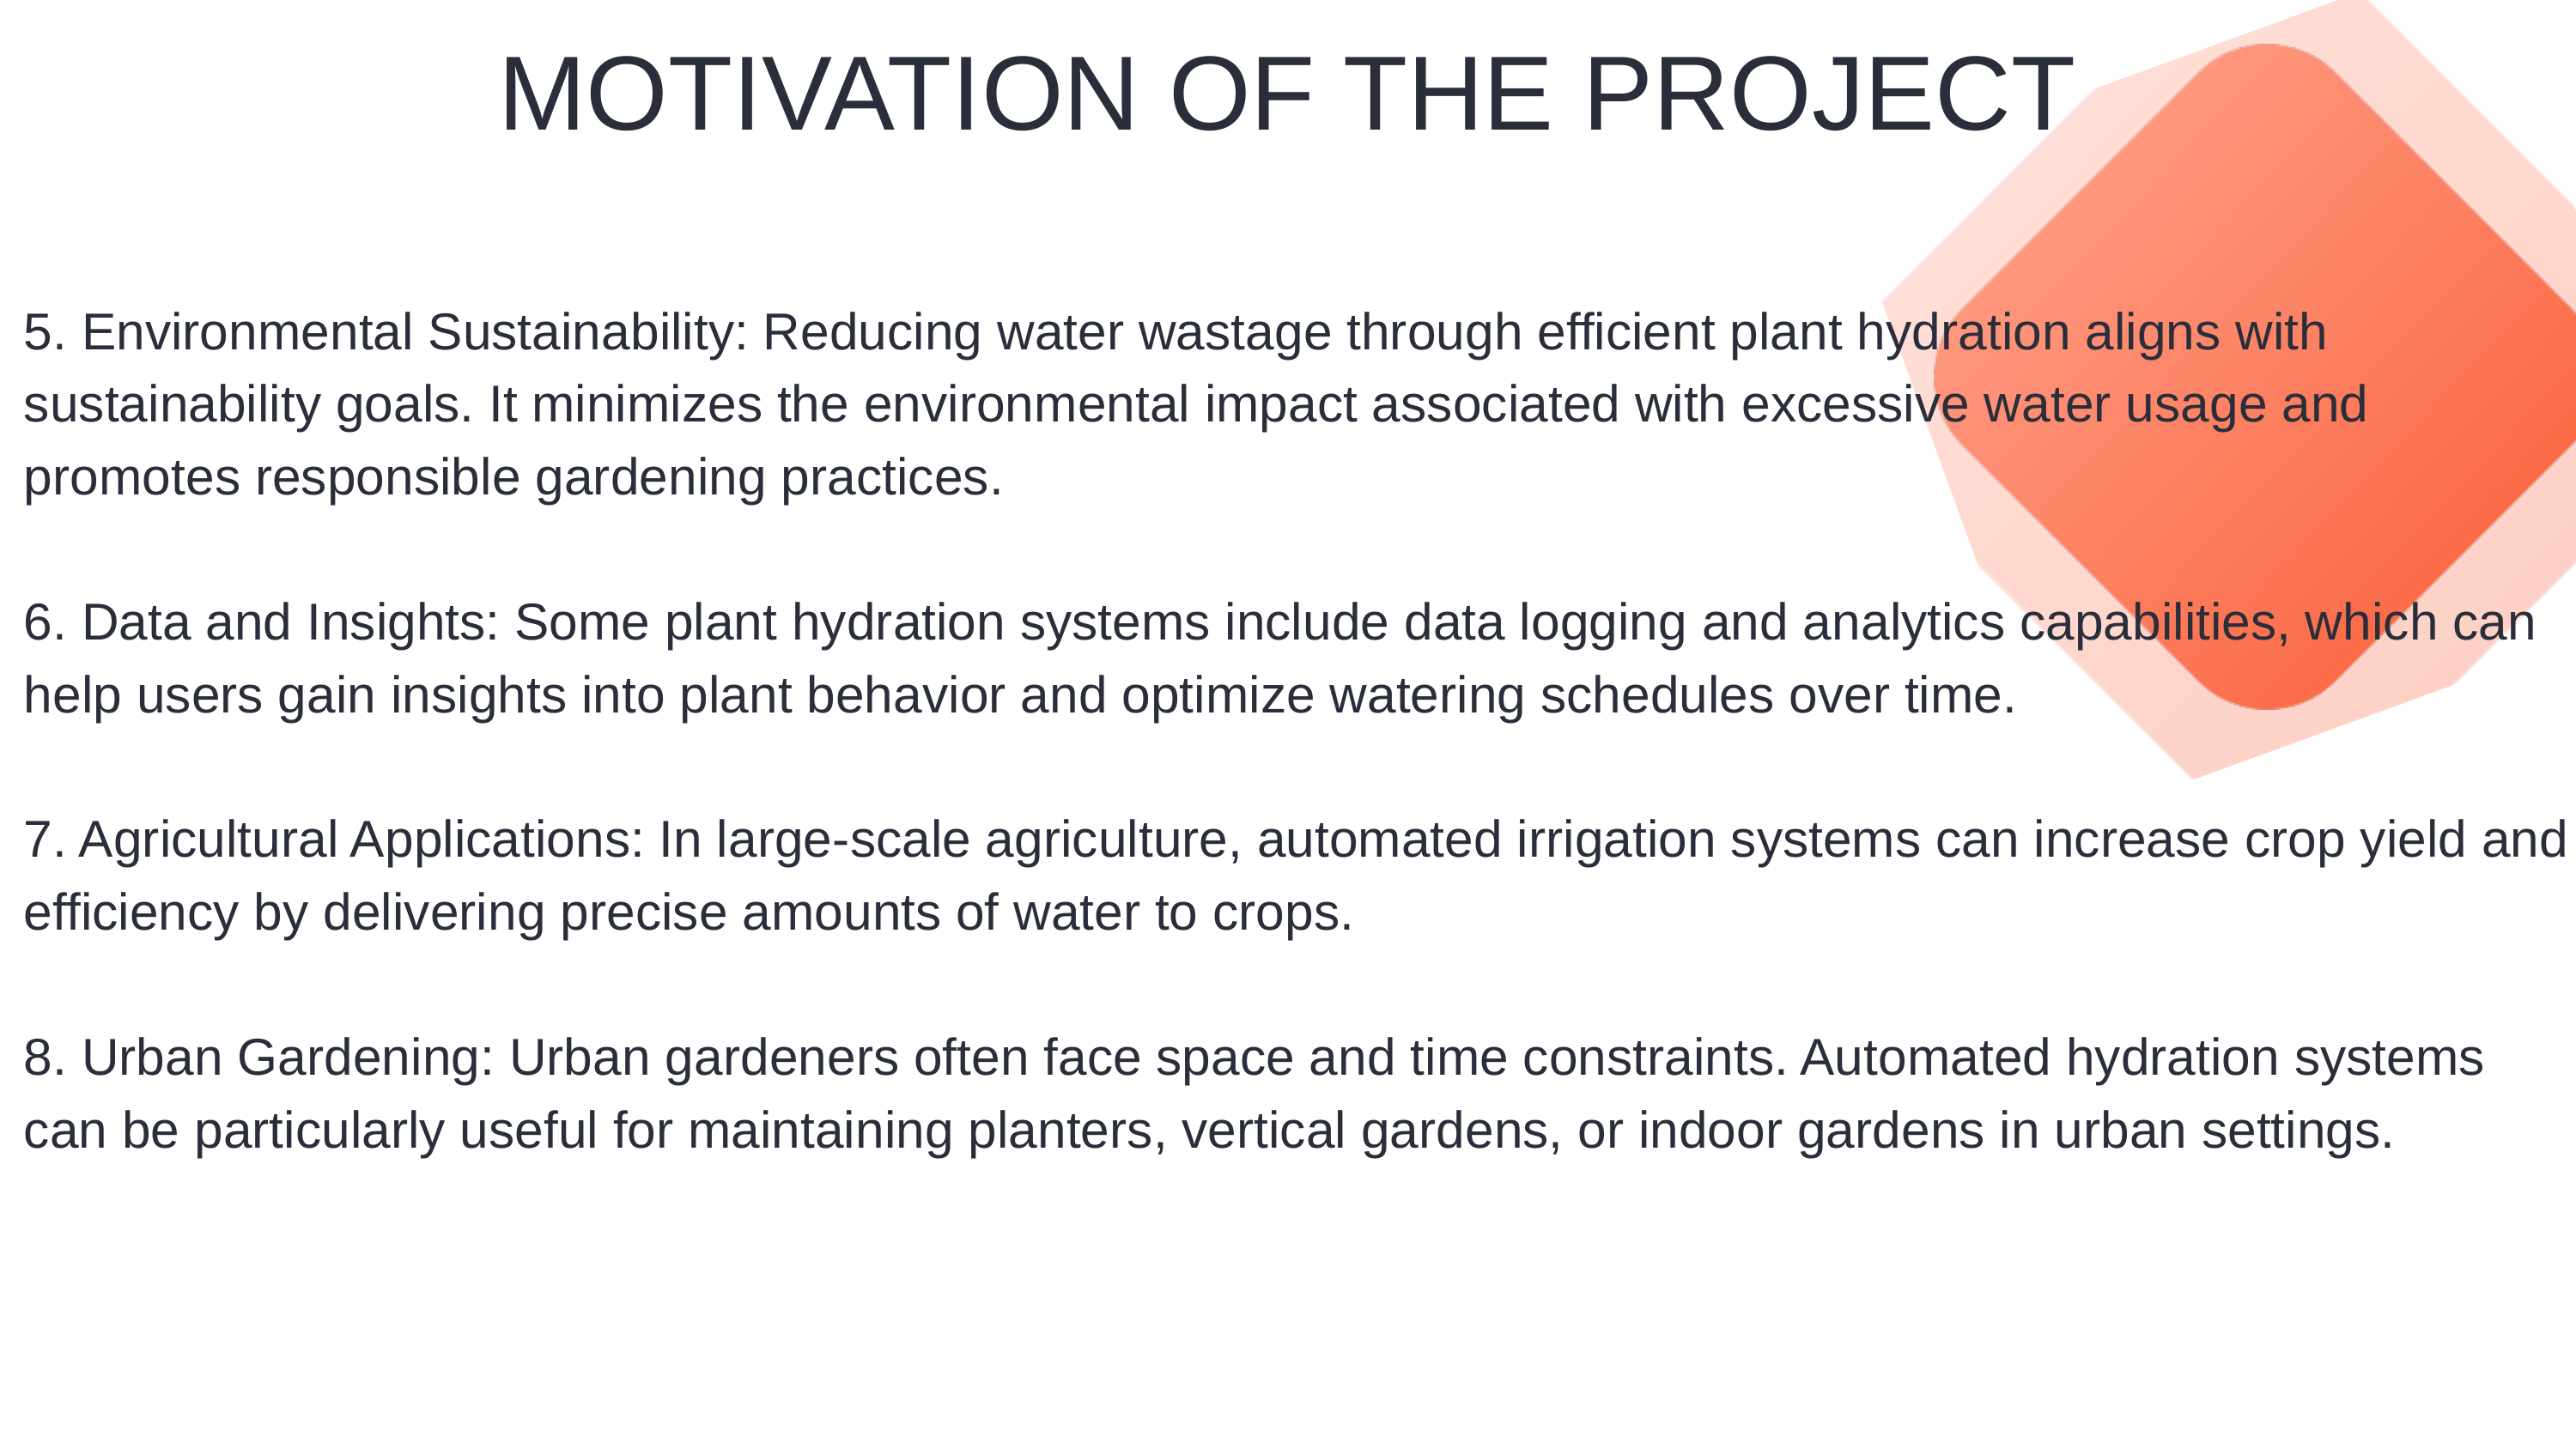

MOTIVATION OF THE PROJECT

5. Environmental Sustainability: Reducing water wastage through efficient plant hydration aligns with sustainability goals. It minimizes the environmental impact associated with excessive water usage and promotes responsible gardening practices.

6. Data and Insights: Some plant hydration systems include data logging and analytics capabilities, which can help users gain insights into plant behavior and optimize watering schedules over time.

7. Agricultural Applications: In large-scale agriculture, automated irrigation systems can increase crop yield and efficiency by delivering precise amounts of water to crops.

8. Urban Gardening: Urban gardeners often face space and time constraints. Automated hydration systems can be particularly useful for maintaining planters, vertical gardens, or indoor gardens in urban settings.